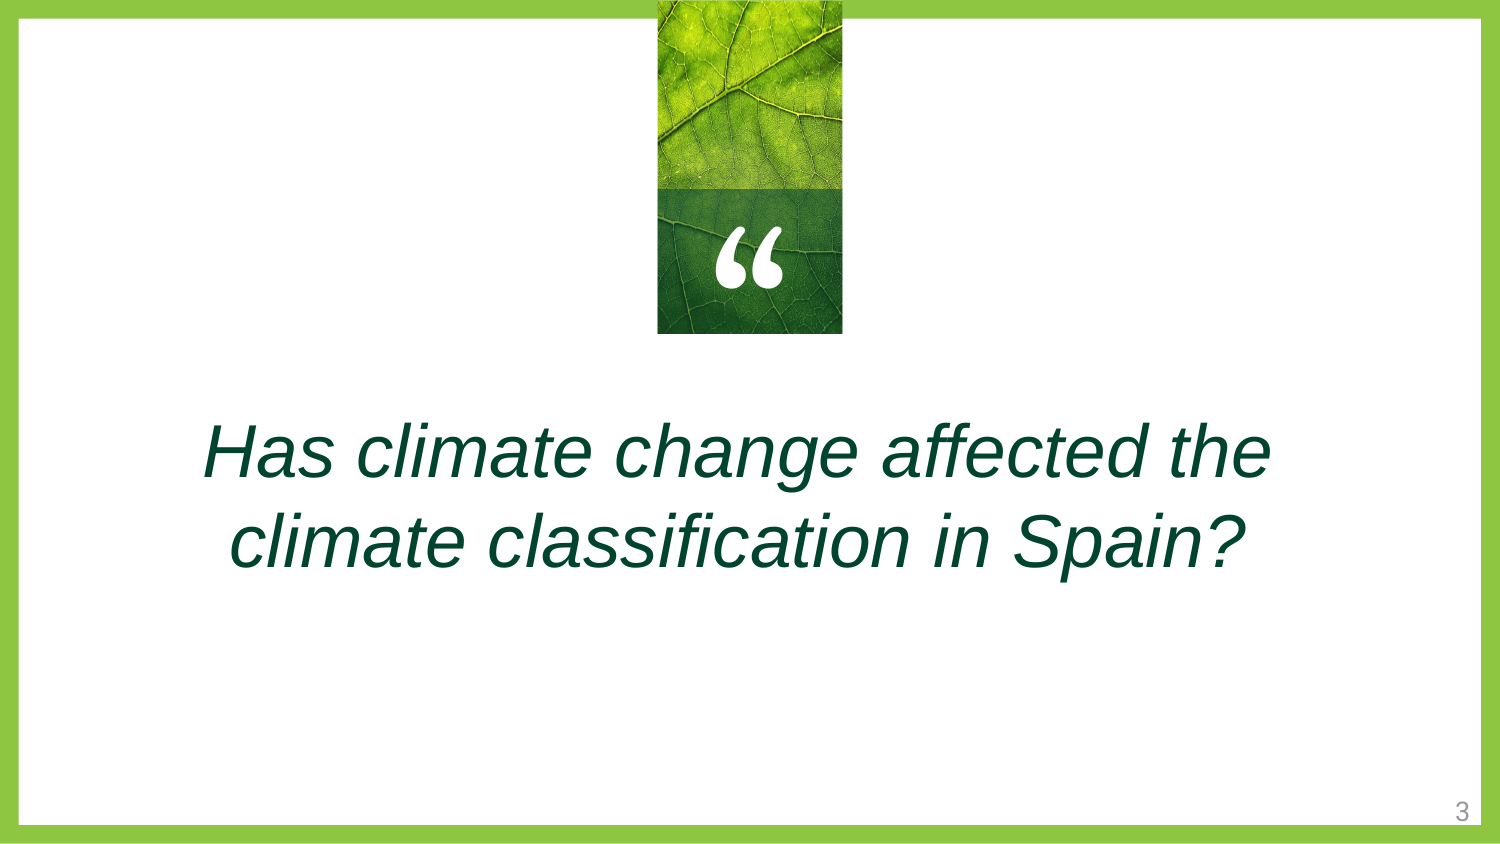

Has climate change affected the climate classification in Spain?
3